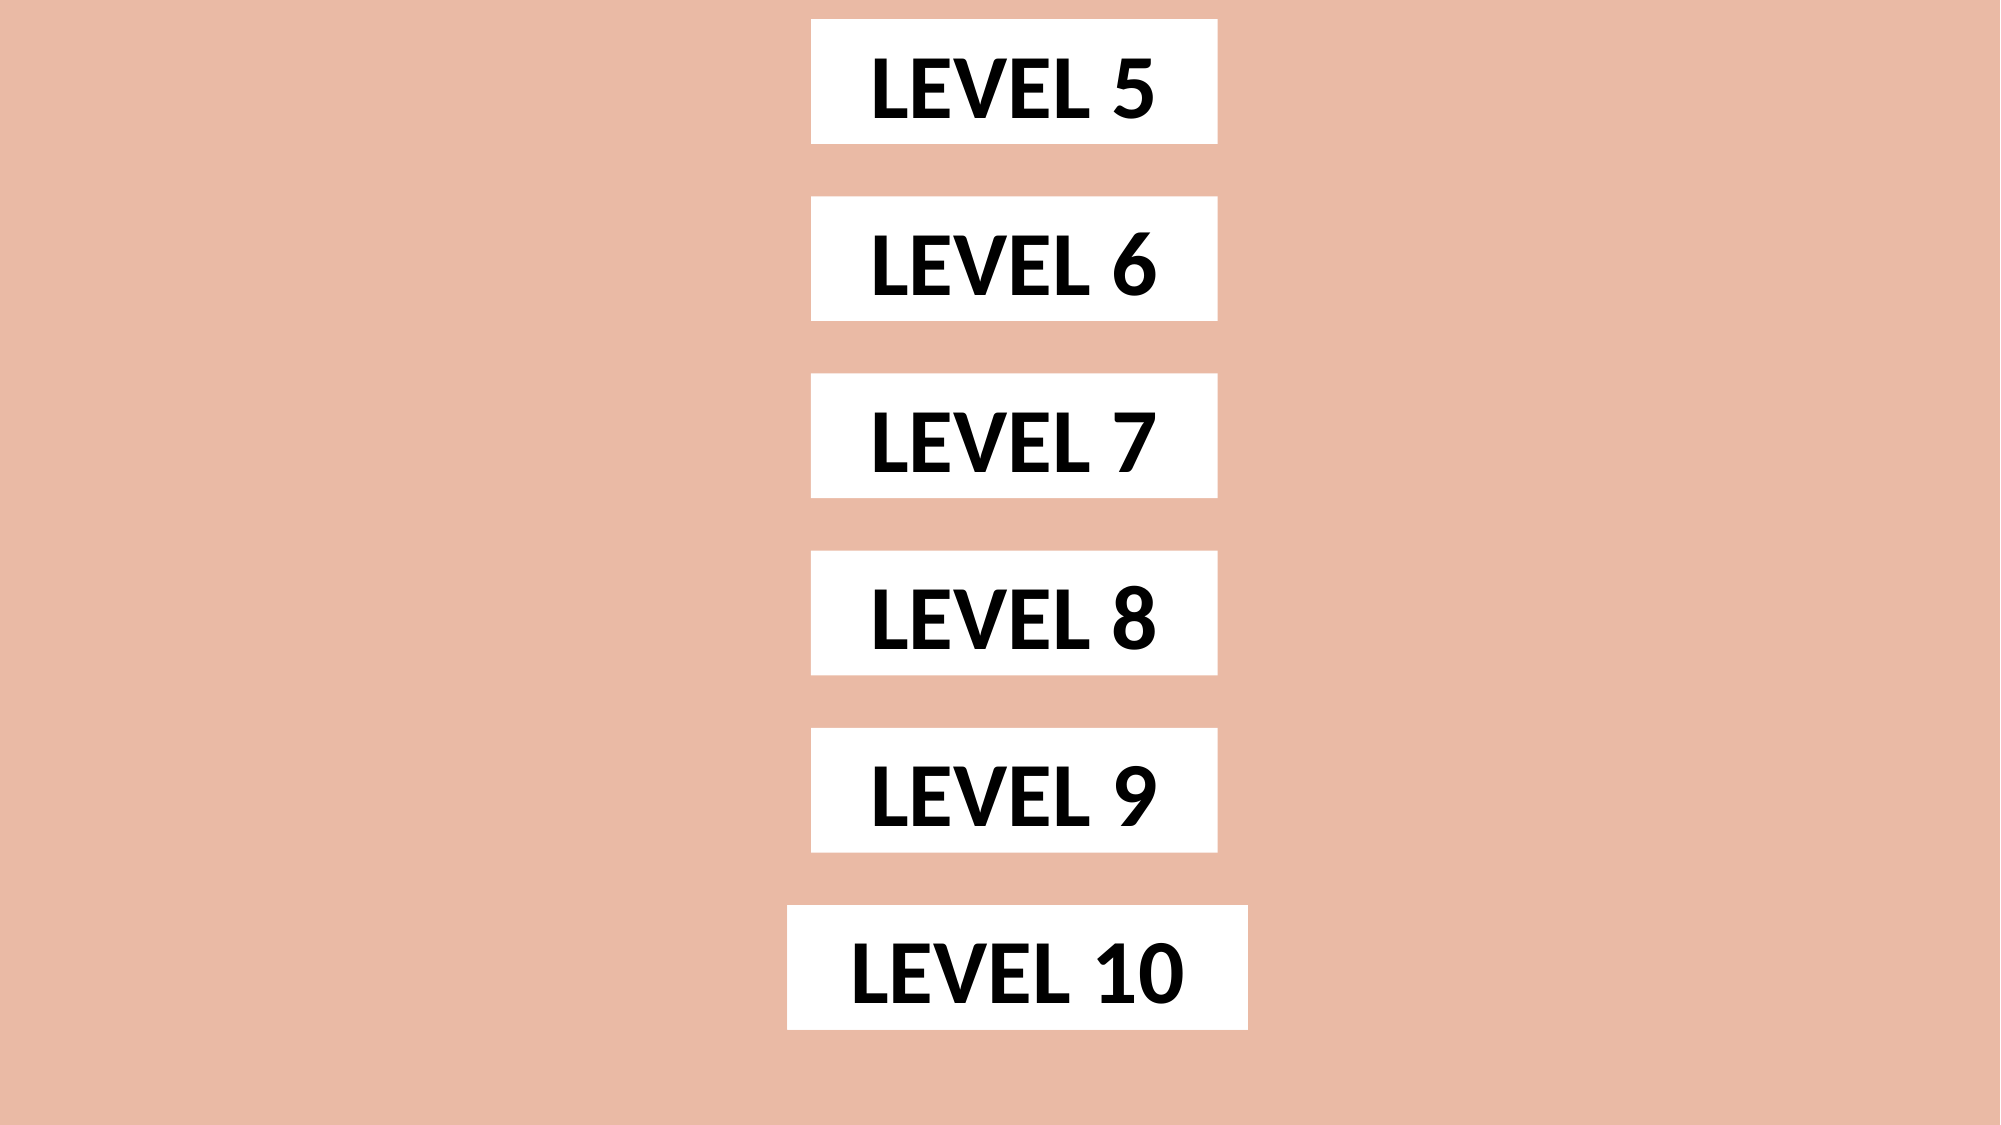

LEVEL 2
LEVEL 3
LEVEL 4

LEVEL 5
LEVEL 6
LEVEL 7
LEVEL 8
LEVEL 9
LEVEL 12
LEVEL 11
LEVEL 10